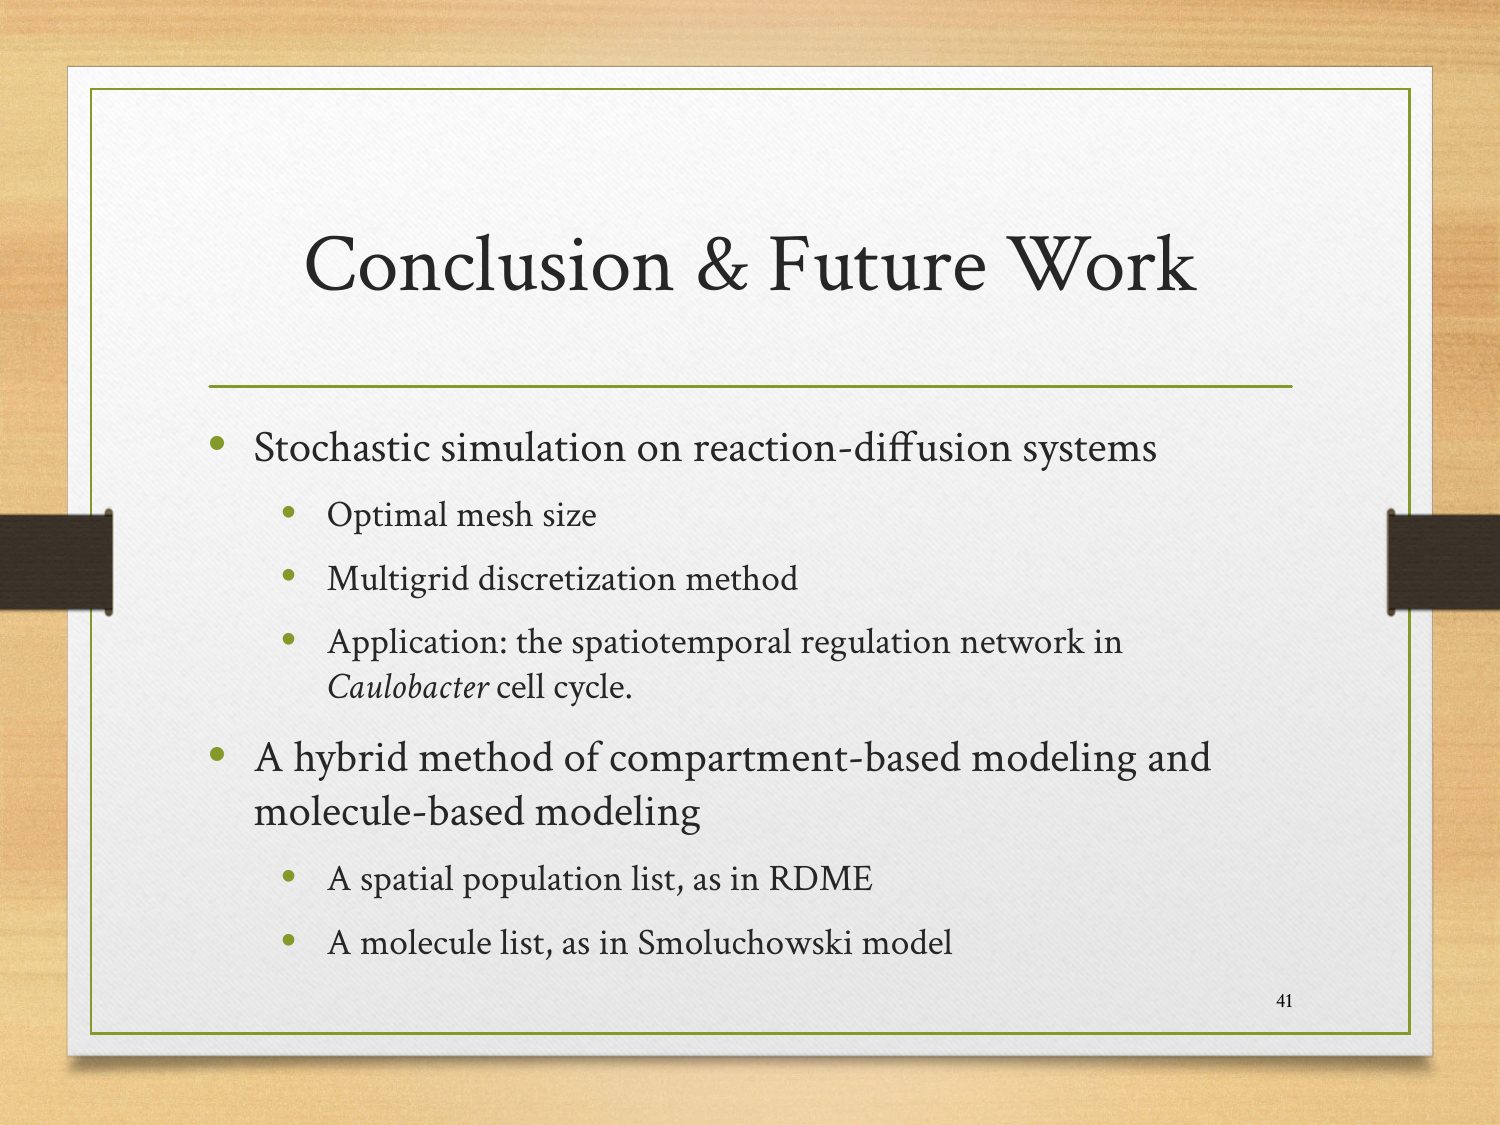

# Conclusion & Future Work
Stochastic simulation on reaction-diffusion systems
Optimal mesh size
Multigrid discretization method
Application: the spatiotemporal regulation network in Caulobacter cell cycle.
A hybrid method of compartment-based modeling and molecule-based modeling
A spatial population list, as in RDME
A molecule list, as in Smoluchowski model

41